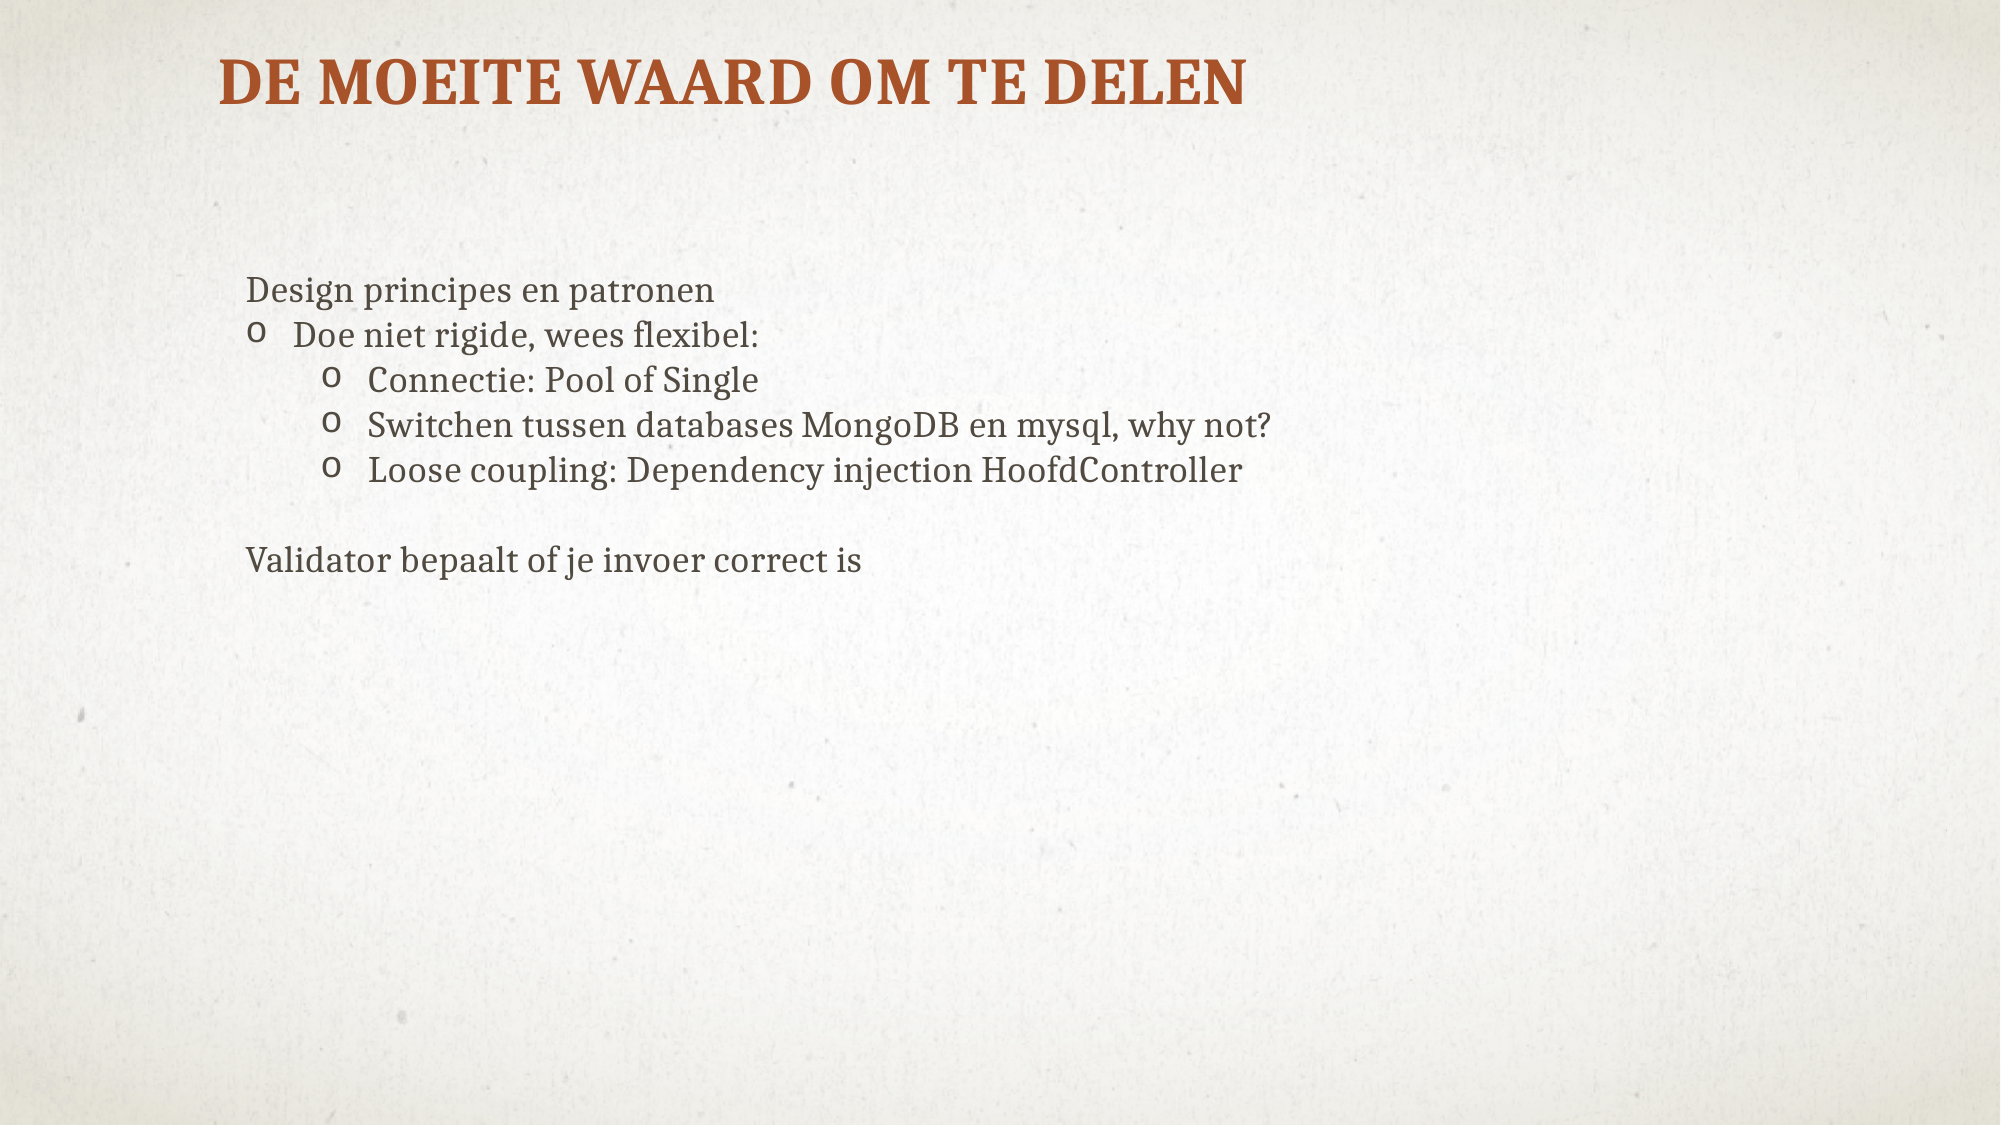

De moeite waard om te delen
Design principes en patronen
Doe niet rigide, wees flexibel:
Connectie: Pool of Single
Switchen tussen databases MongoDB en mysql, why not?
Loose coupling: Dependency injection HoofdController

Validator bepaalt of je invoer correct is